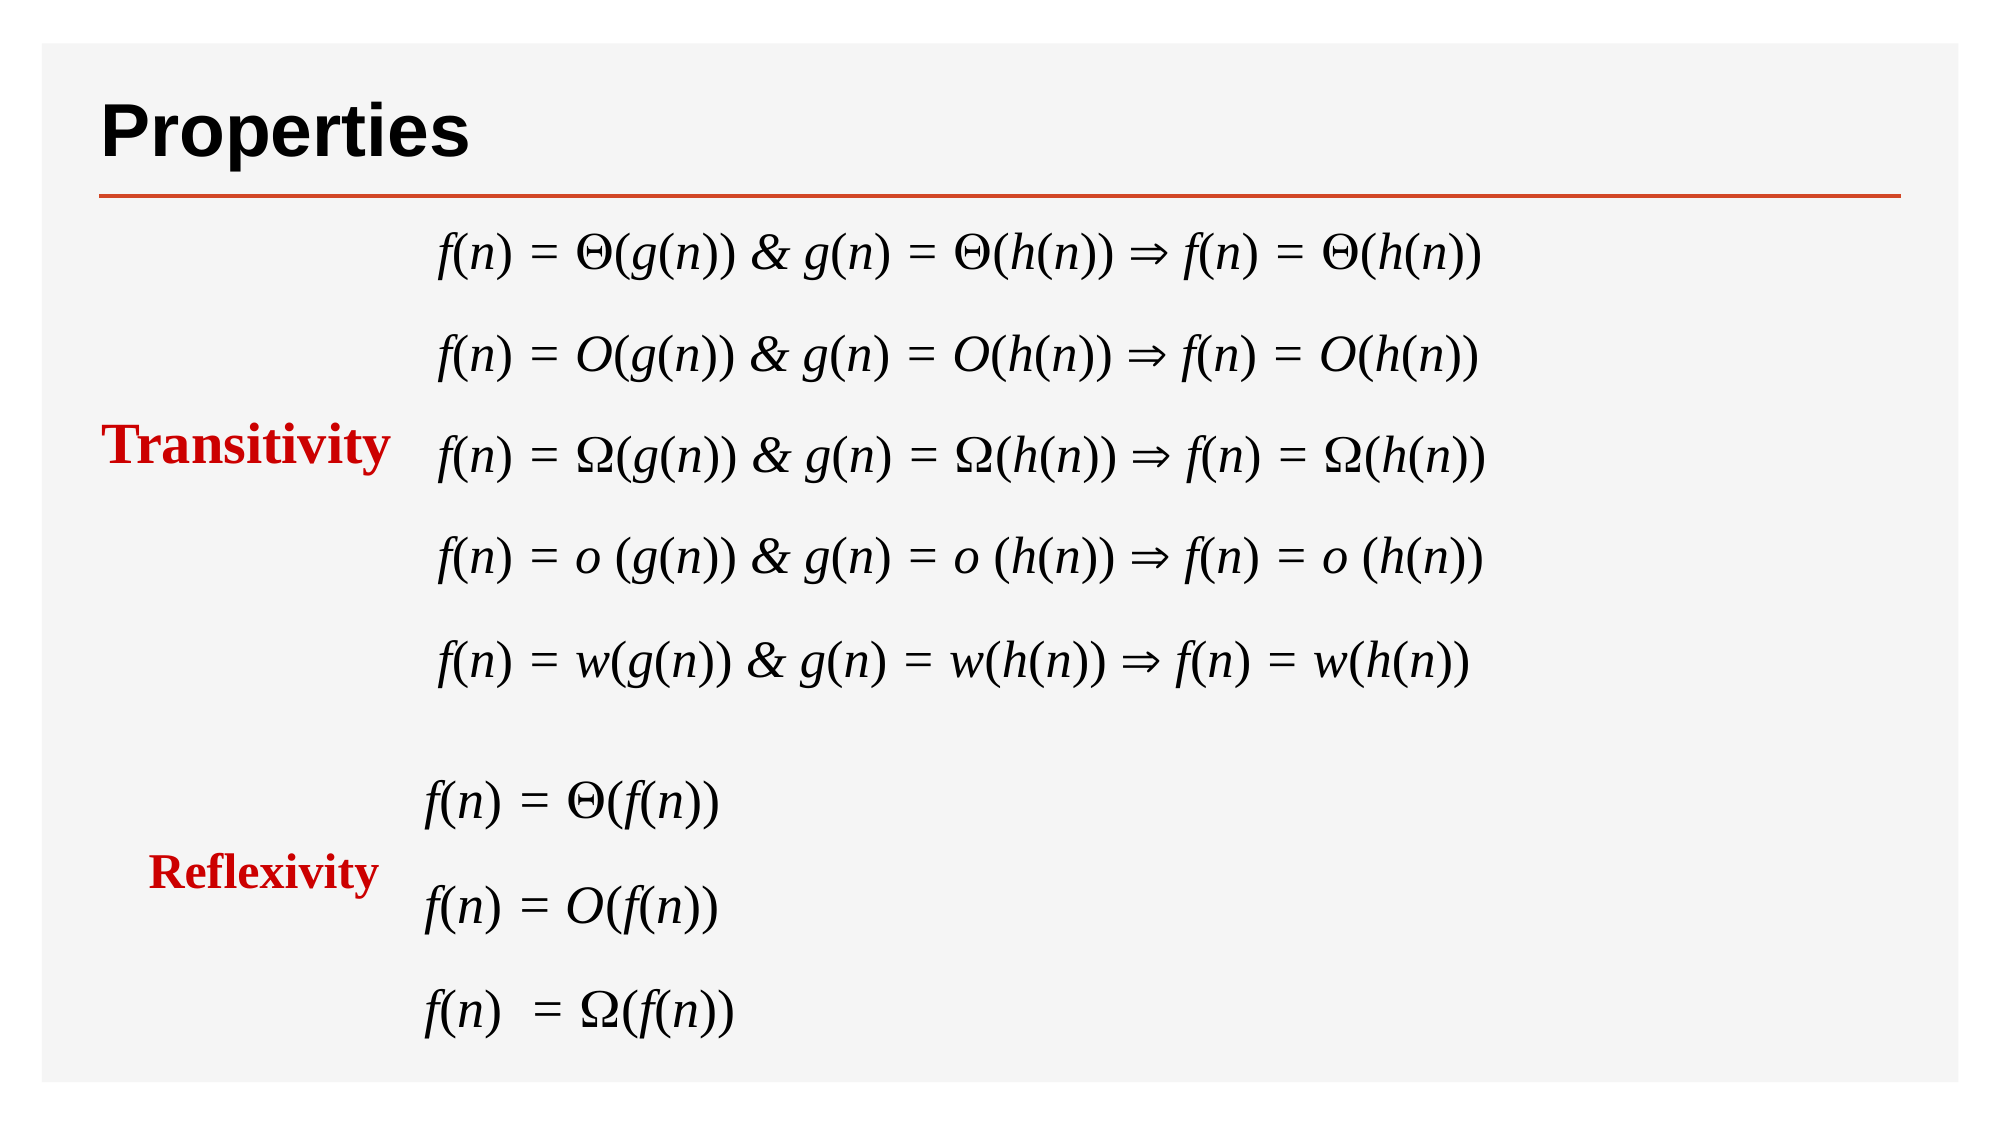

# Properties
f(n) = Θ(g(n)) & g(n) = Θ(h(n)) ⇒ f(n) = Θ(h(n))
f(n) = O(g(n)) & g(n) = O(h(n)) ⇒ f(n) = O(h(n))
f(n) = Ω(g(n)) & g(n) = Ω(h(n)) ⇒ f(n) = Ω(h(n))
f(n) = o (g(n)) & g(n) = o (h(n)) ⇒ f(n) = o (h(n))
f(n) = w(g(n)) & g(n) = w(h(n)) ⇒ f(n) = w(h(n))
Transitivity

f(n) = Θ(f(n))
f(n) = O(f(n))
f(n)  = Ω(f(n))
Reflexivity